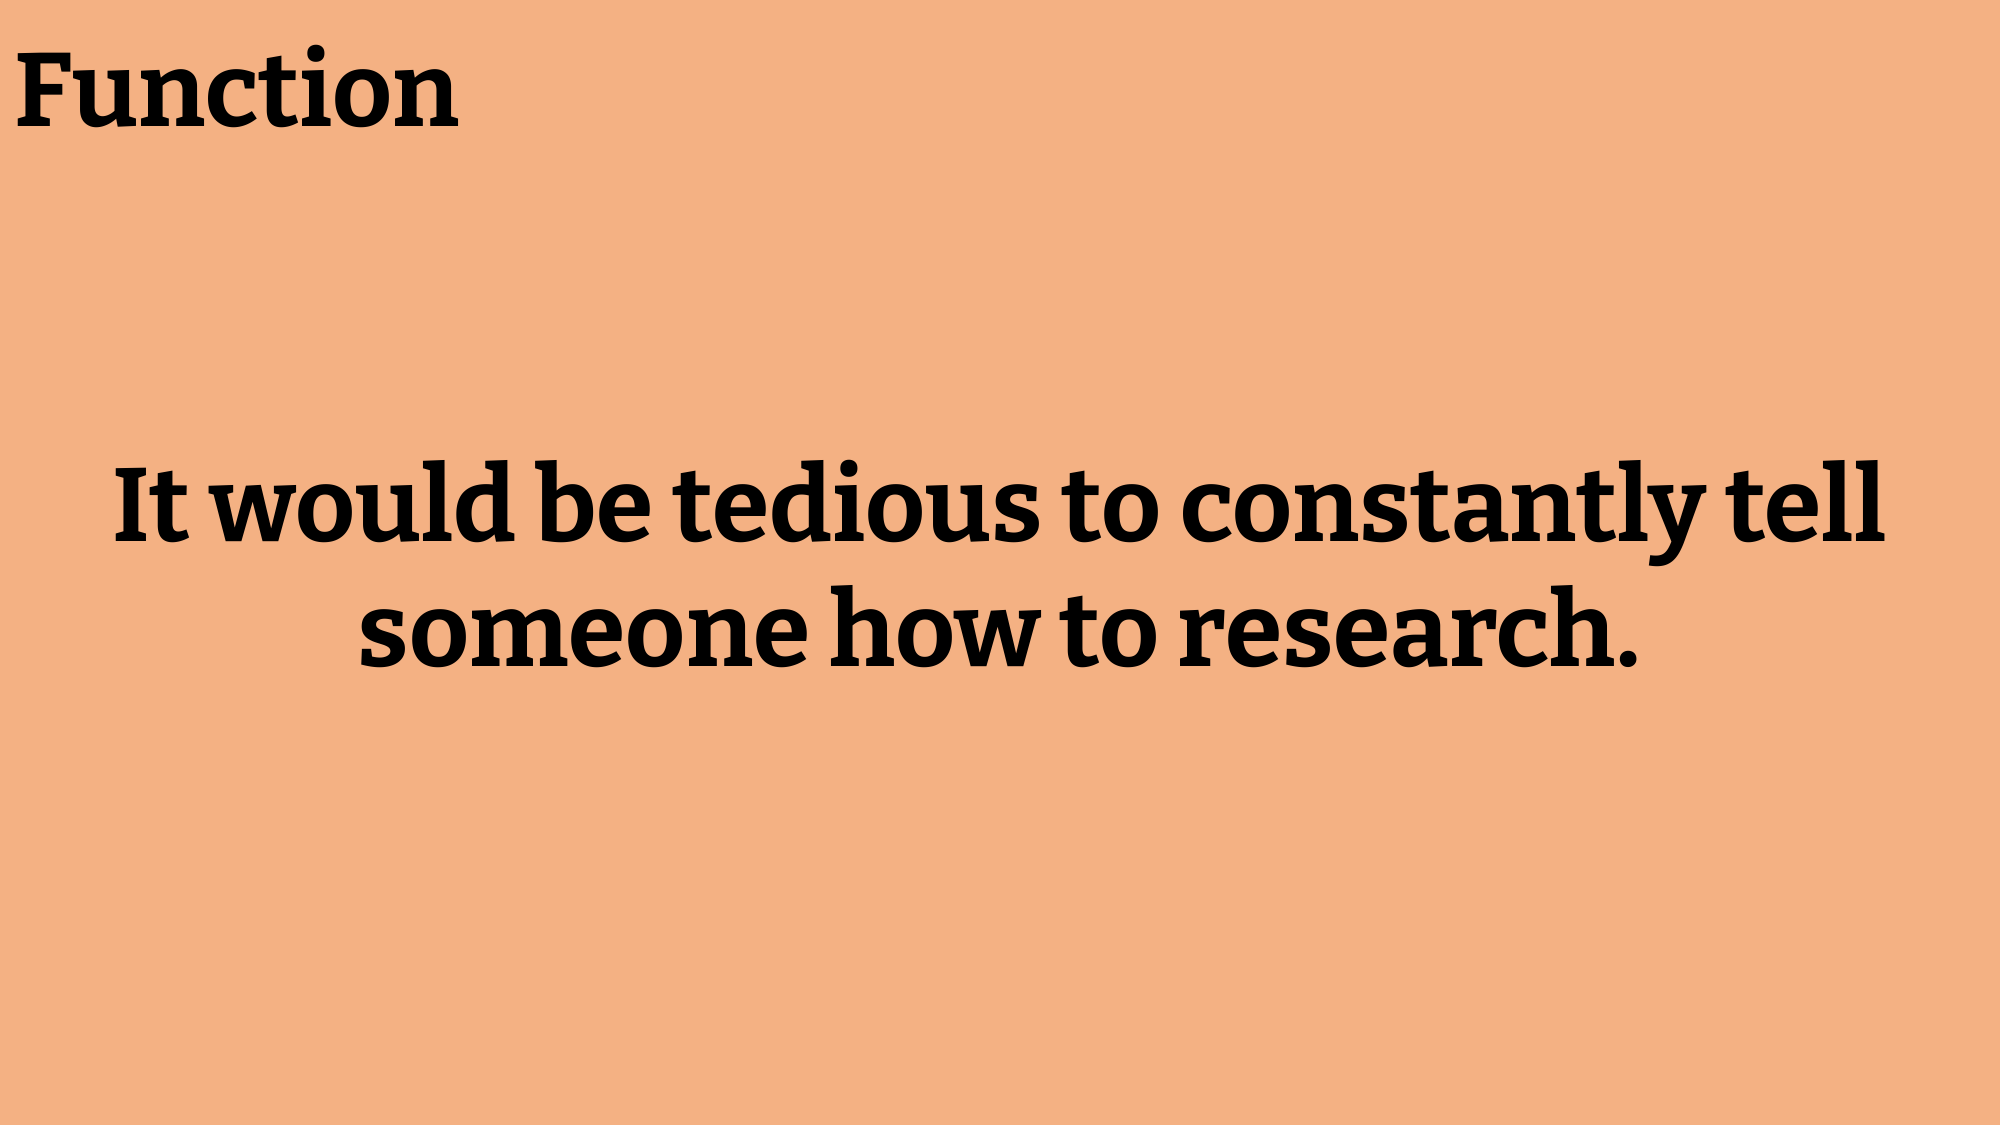

Function
It would be tedious to constantly tell someone how to research.